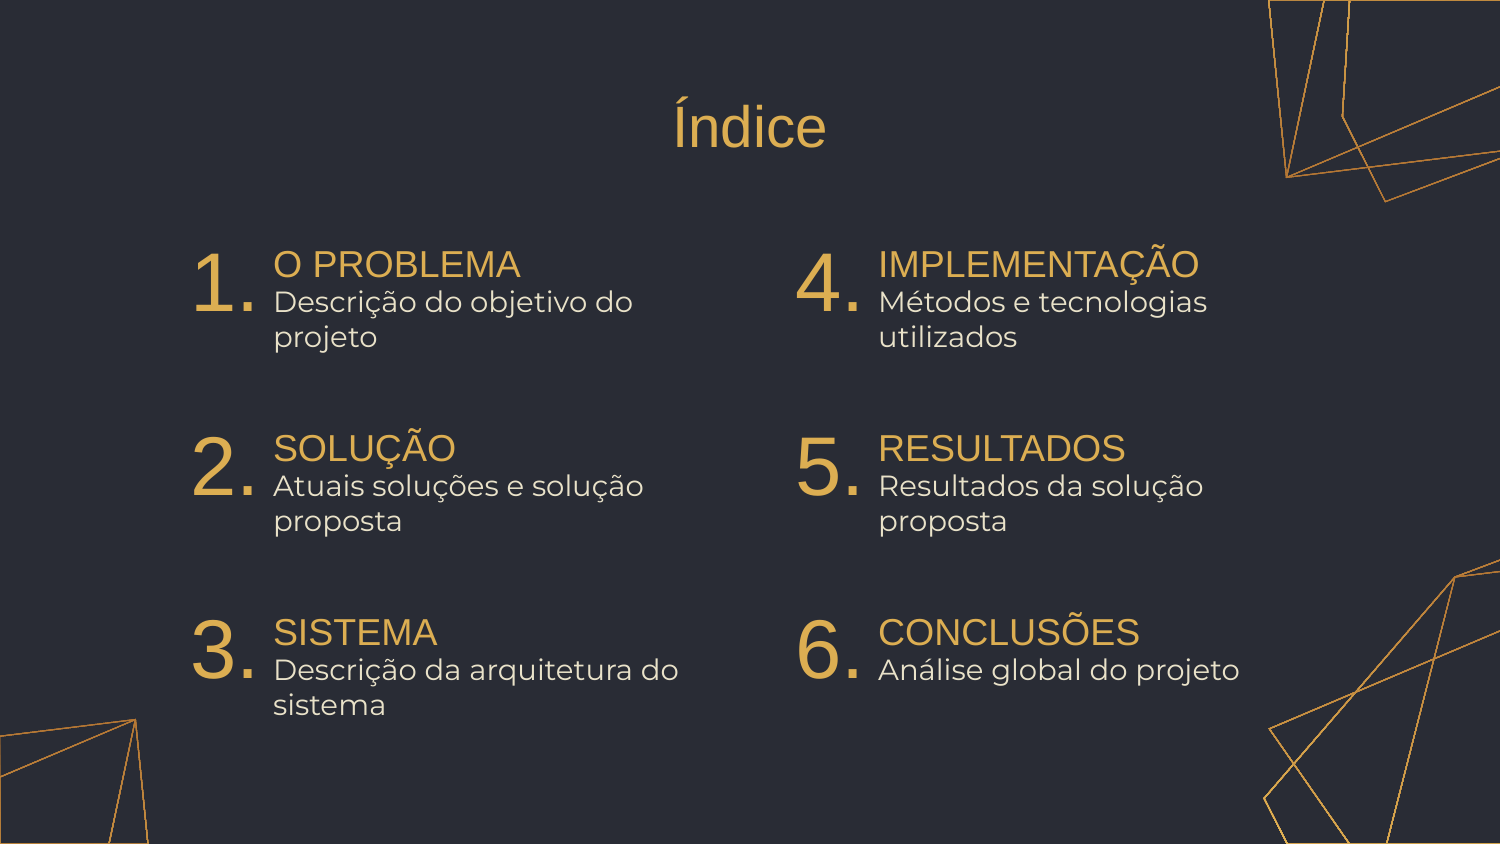

# Índice
1.
4.
O PROBLEMA
IMPLEMENTAÇÃO
Descrição do objetivo do projeto
Métodos e tecnologias utilizados
2.
5.
SOLUÇÃO
RESULTADOS
Atuais soluções e solução proposta
Resultados da solução proposta
3.
6.
SISTEMA
CONCLUSÕES
Descrição da arquitetura do sistema
Análise global do projeto